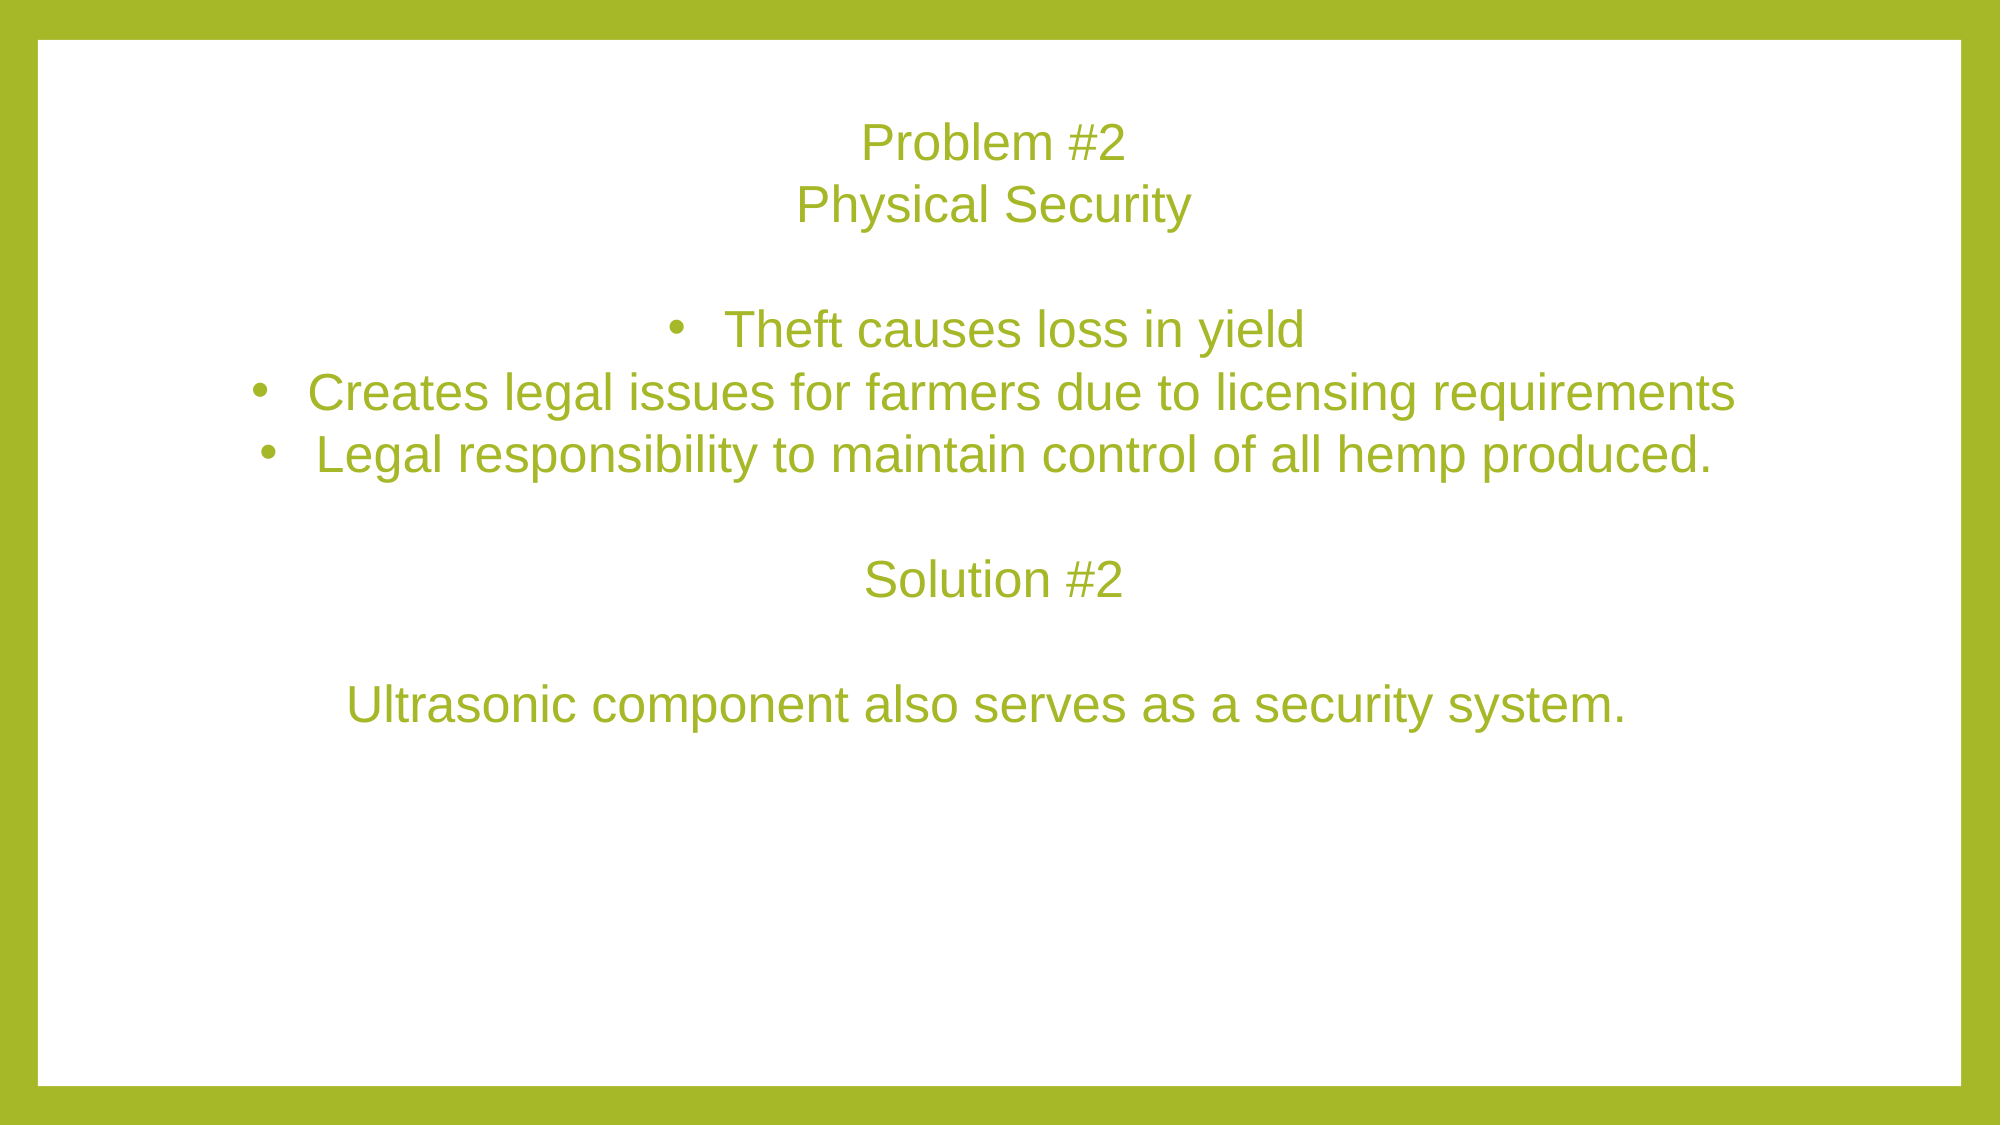

Problem #2
Physical Security

Theft causes loss in yield
Creates legal issues for farmers due to licensing requirements
Legal responsibility to maintain control of all hemp produced.

Solution #2

Ultrasonic component also serves as a security system.